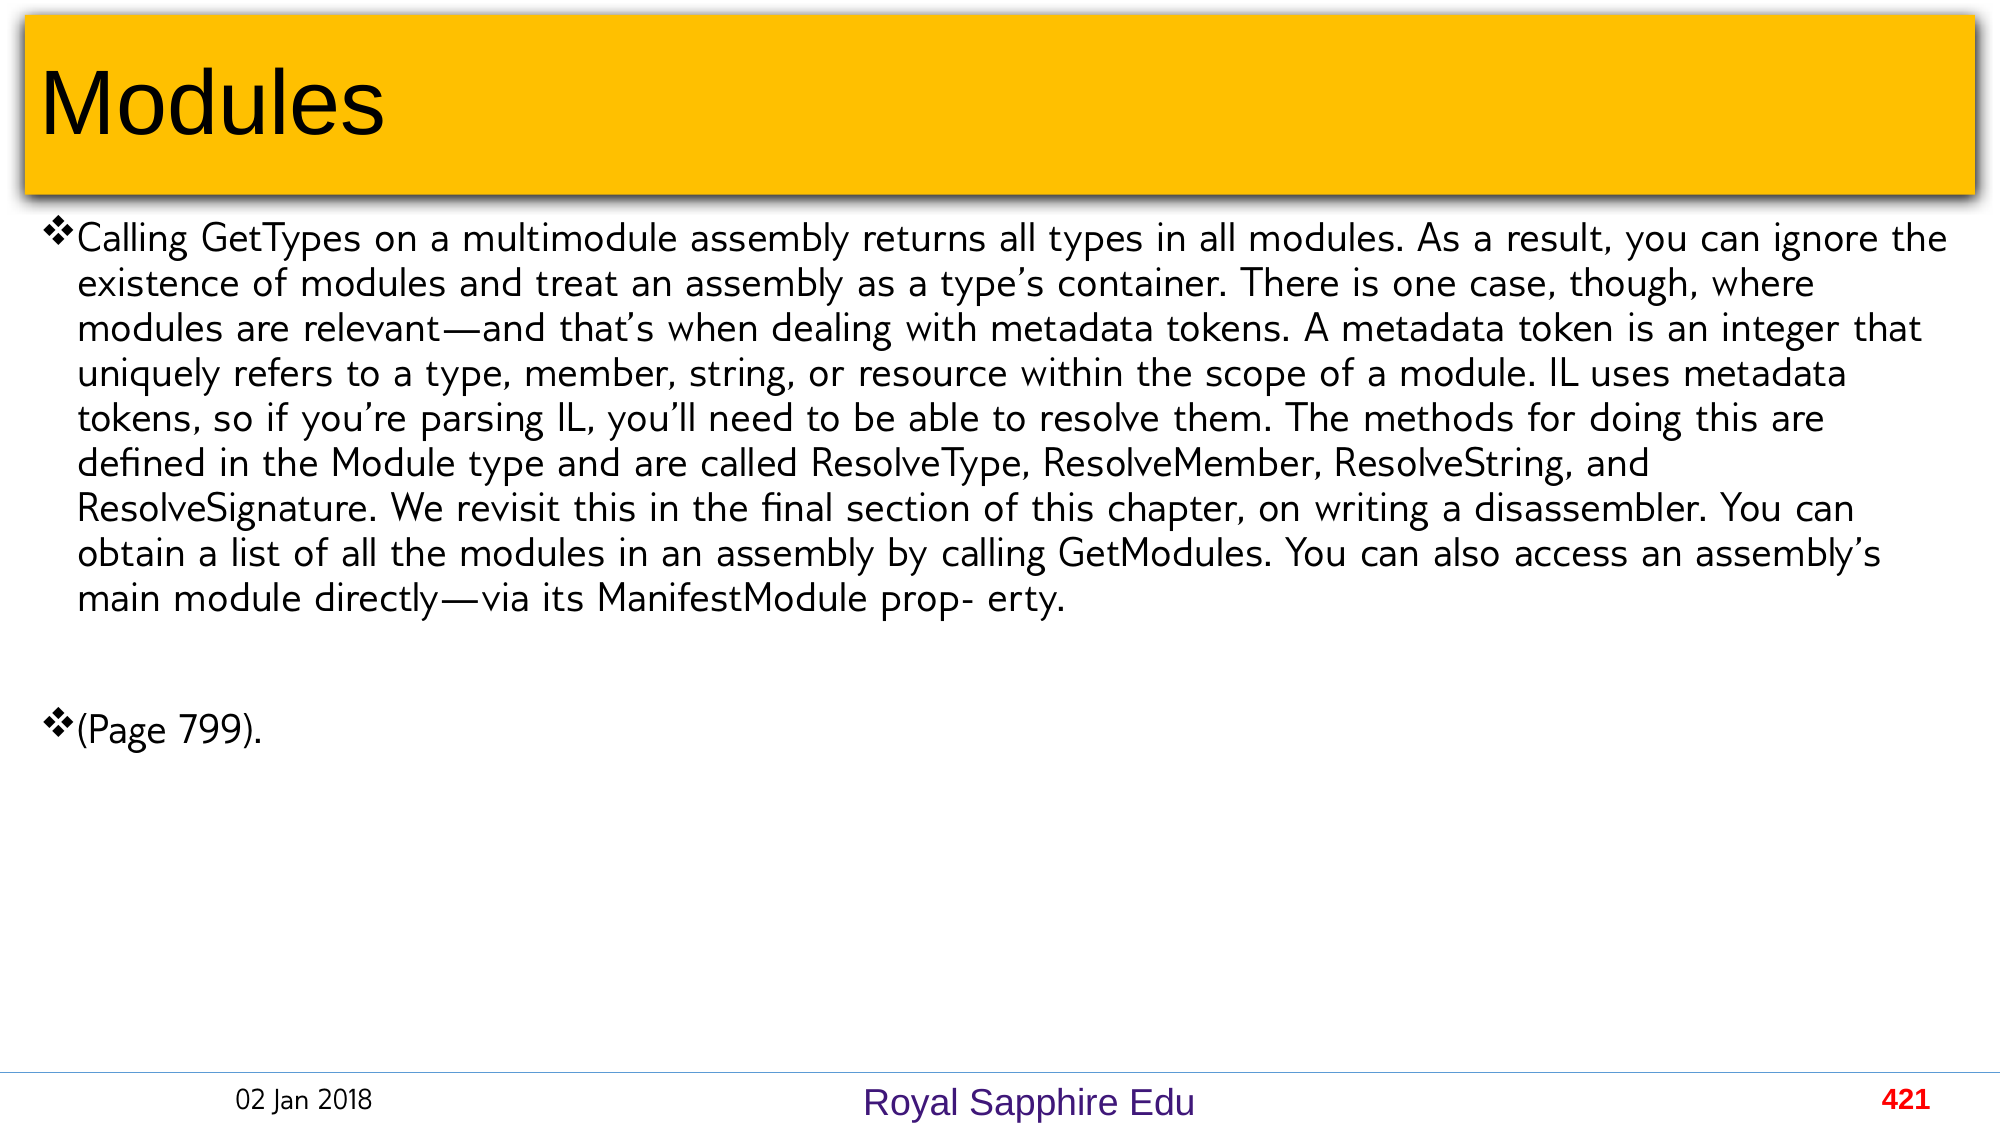

# Modules
Calling GetTypes on a multimodule assembly returns all types in all modules. As a result, you can ignore the existence of modules and treat an assembly as a type’s container. There is one case, though, where modules are relevant—and that’s when dealing with metadata tokens. A metadata token is an integer that uniquely refers to a type, member, string, or resource within the scope of a module. IL uses metadata tokens, so if you’re parsing IL, you’ll need to be able to resolve them. The methods for doing this are defined in the Module type and are called ResolveType, ResolveMember, ResolveString, and ResolveSignature. We revisit this in the final section of this chapter, on writing a disassembler. You can obtain a list of all the modules in an assembly by calling GetModules. You can also access an assembly’s main module directly—via its ManifestModule prop‐ erty.

(Page 799).
02 Jan 2018
421